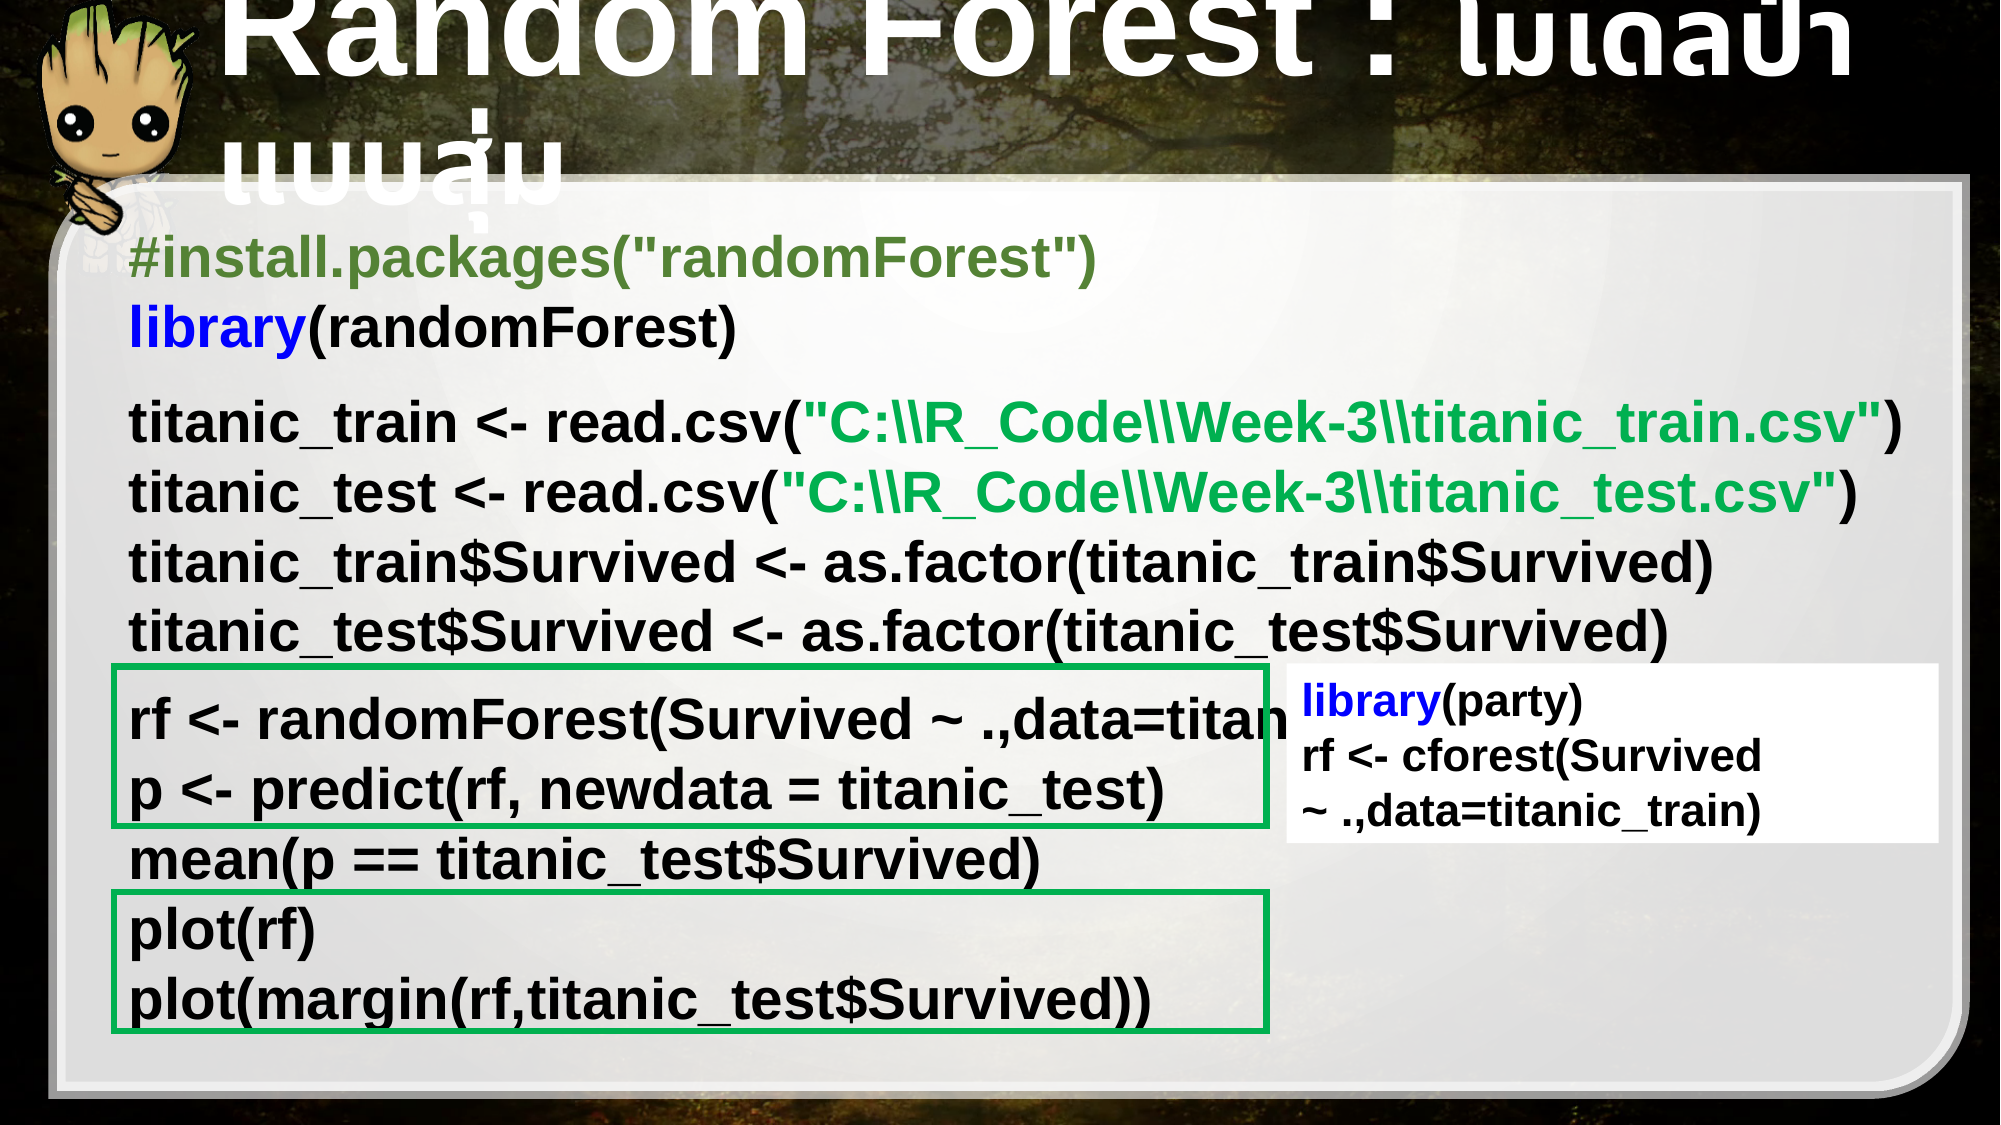

# Random Forest : โมเดลป่าแบบสุ่ม
#install.packages("randomForest")
library(randomForest)

titanic_train <- read.csv("C:\\R_Code\\Week-3\\titanic_train.csv")
titanic_test <- read.csv("C:\\R_Code\\Week-3\\titanic_test.csv")
titanic_train$Survived <- as.factor(titanic_train$Survived)
titanic_test$Survived <- as.factor(titanic_test$Survived)

rf <- randomForest(Survived ~ .,data=titanic_train, ntree=100)
p <- predict(rf, newdata = titanic_test)
mean(p == titanic_test$Survived)
plot(rf)
plot(margin(rf,titanic_test$Survived))
library(party)
rf <- cforest(Survived ~ .,data=titanic_train)